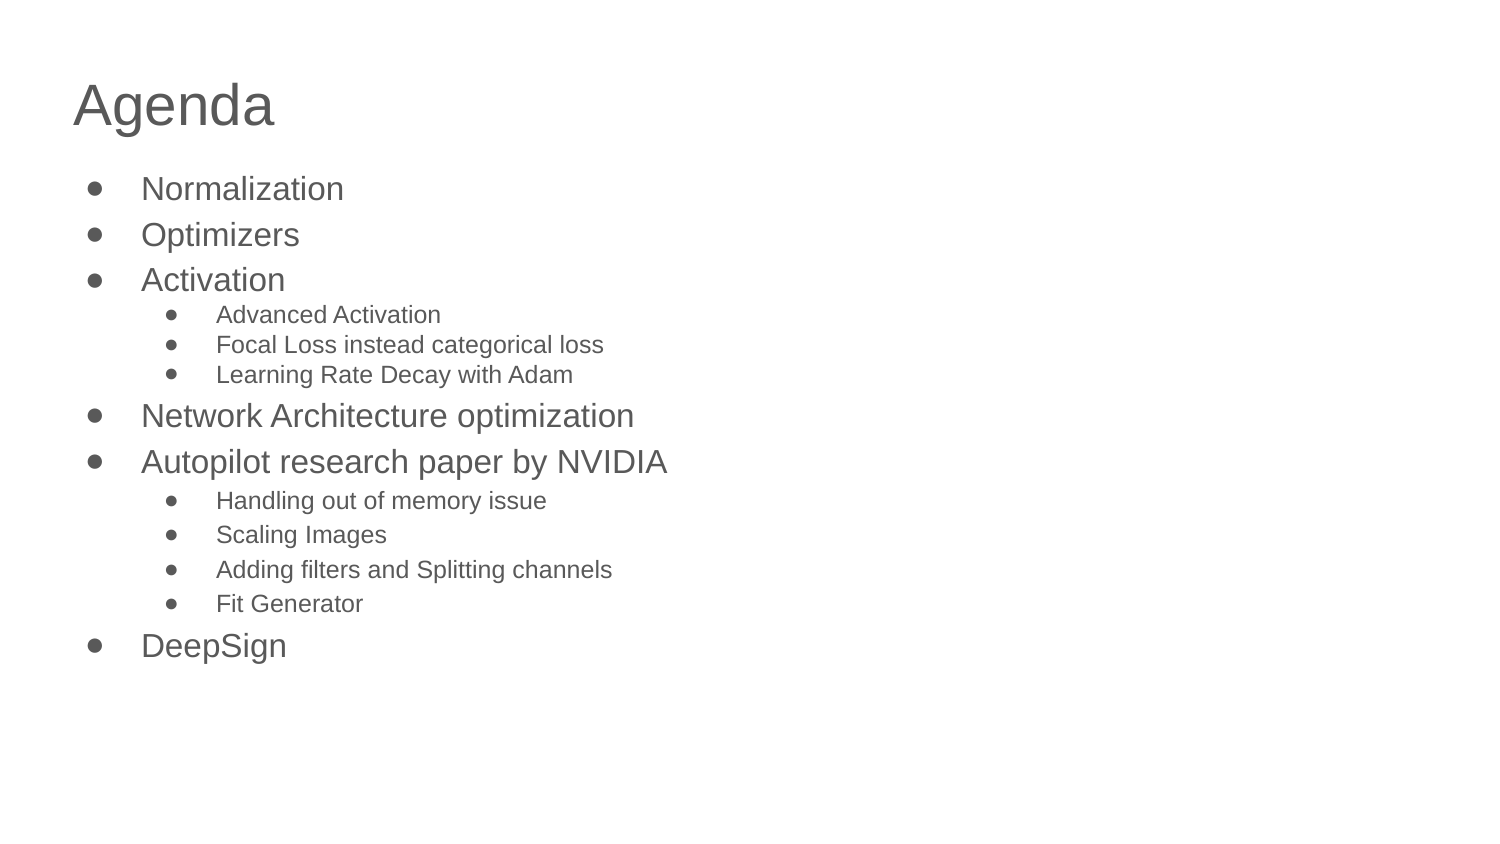

# Agenda
Normalization
Optimizers
Activation
Advanced Activation
Focal Loss instead categorical loss
Learning Rate Decay with Adam
Network Architecture optimization
Autopilot research paper by NVIDIA
Handling out of memory issue
Scaling Images
Adding filters and Splitting channels
Fit Generator
DeepSign